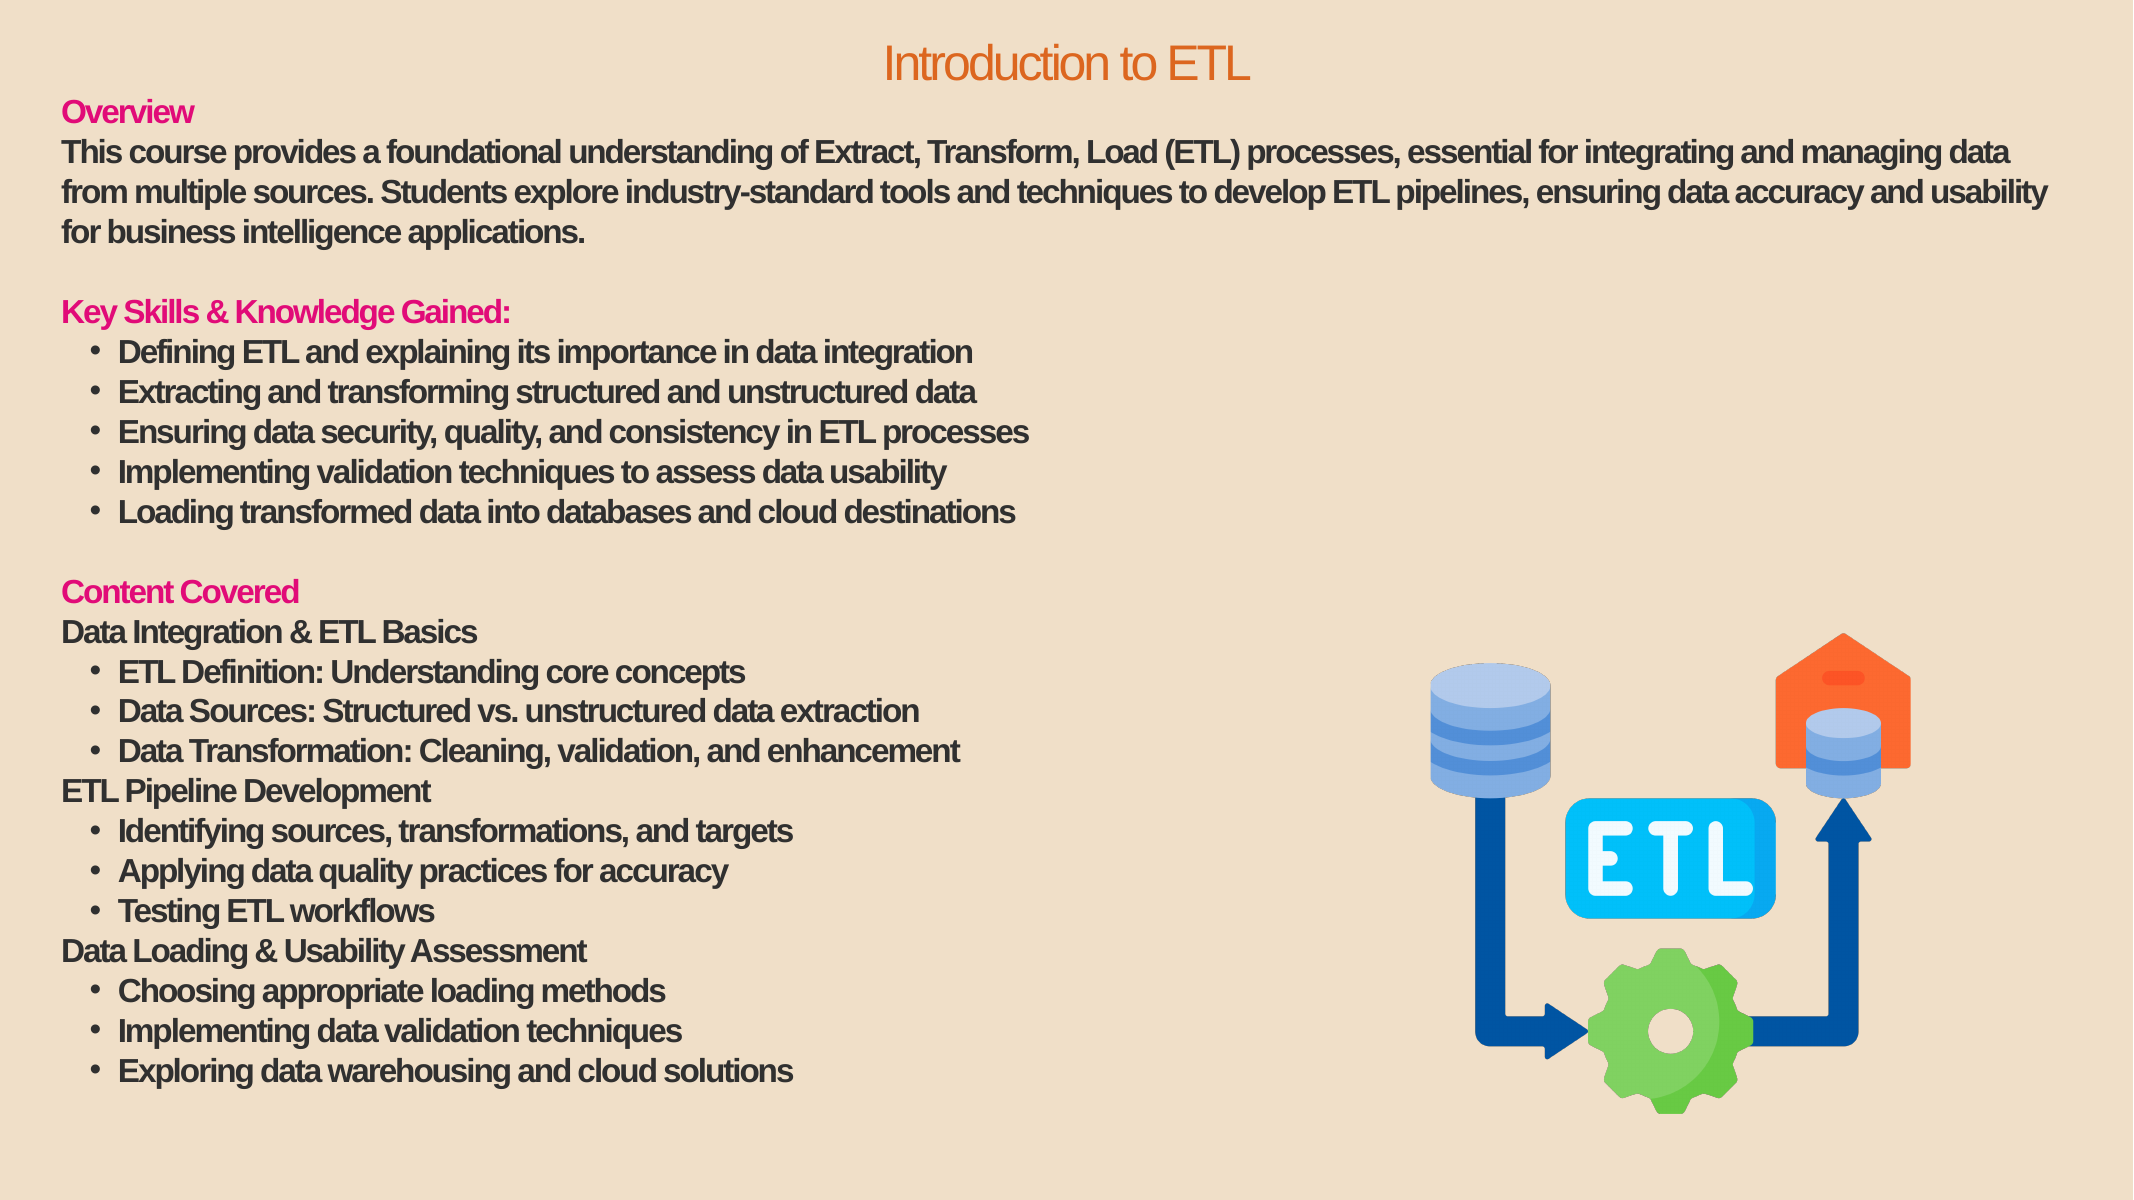

Introduction to ETL
Overview
This course provides a foundational understanding of Extract, Transform, Load (ETL) processes, essential for integrating and managing data from multiple sources. Students explore industry-standard tools and techniques to develop ETL pipelines, ensuring data accuracy and usability for business intelligence applications.

Key Skills & Knowledge Gained:
Defining ETL and explaining its importance in data integration
Extracting and transforming structured and unstructured data
Ensuring data security, quality, and consistency in ETL processes
Implementing validation techniques to assess data usability
Loading transformed data into databases and cloud destinations

Content Covered
Data Integration & ETL Basics
ETL Definition: Understanding core concepts
Data Sources: Structured vs. unstructured data extraction
Data Transformation: Cleaning, validation, and enhancement
ETL Pipeline Development
Identifying sources, transformations, and targets
Applying data quality practices for accuracy
Testing ETL workflows
Data Loading & Usability Assessment
Choosing appropriate loading methods
Implementing data validation techniques
Exploring data warehousing and cloud solutions